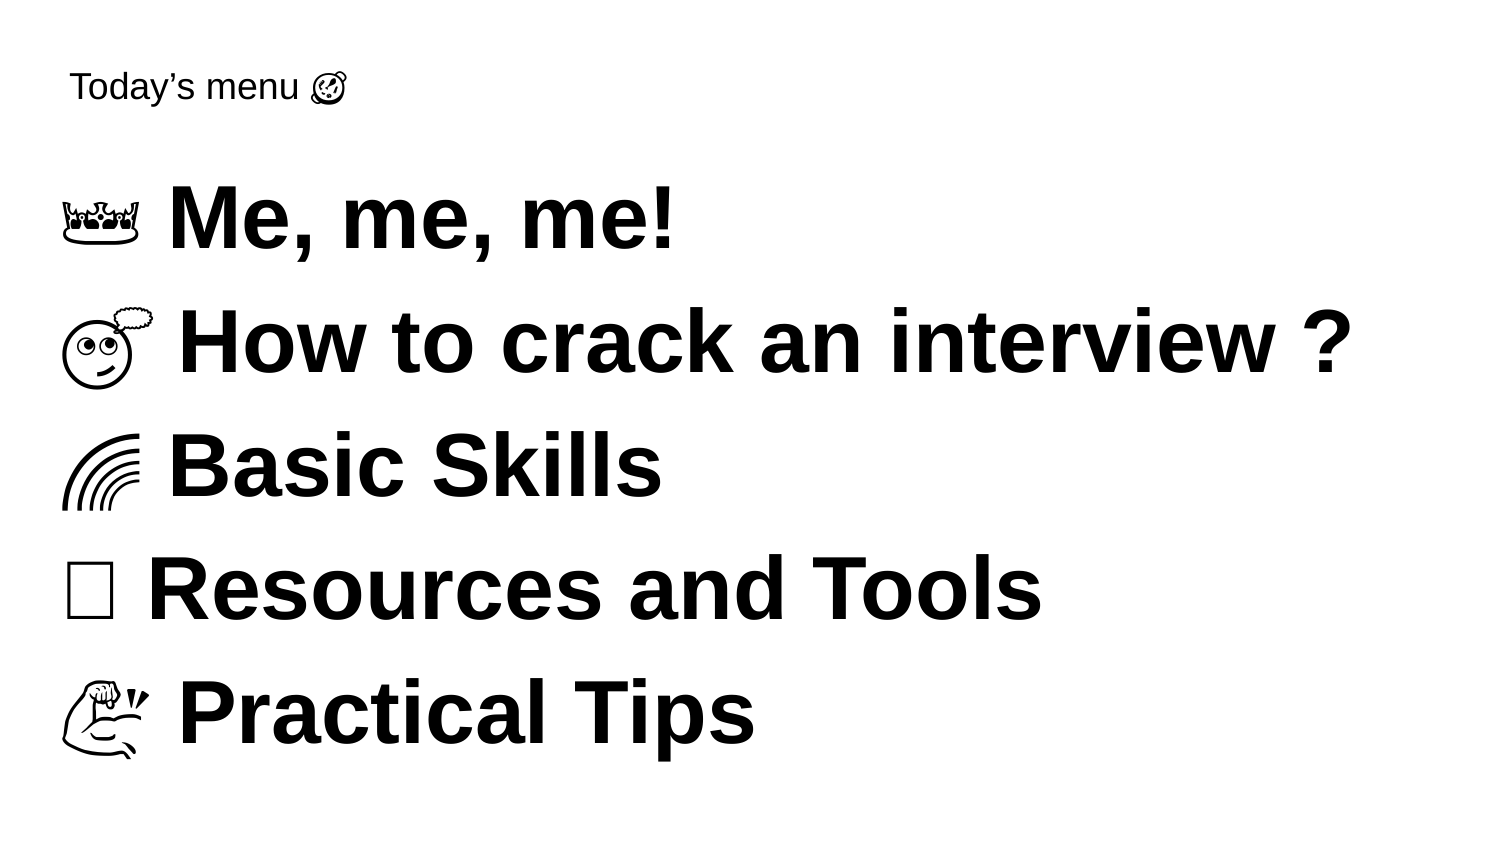

Today’s menu 🥘
👑 Me, me, me!
🤔 How to crack an interview ?
🌈 Basic Skills
🧰 Resources and Tools
💪 Practical Tips